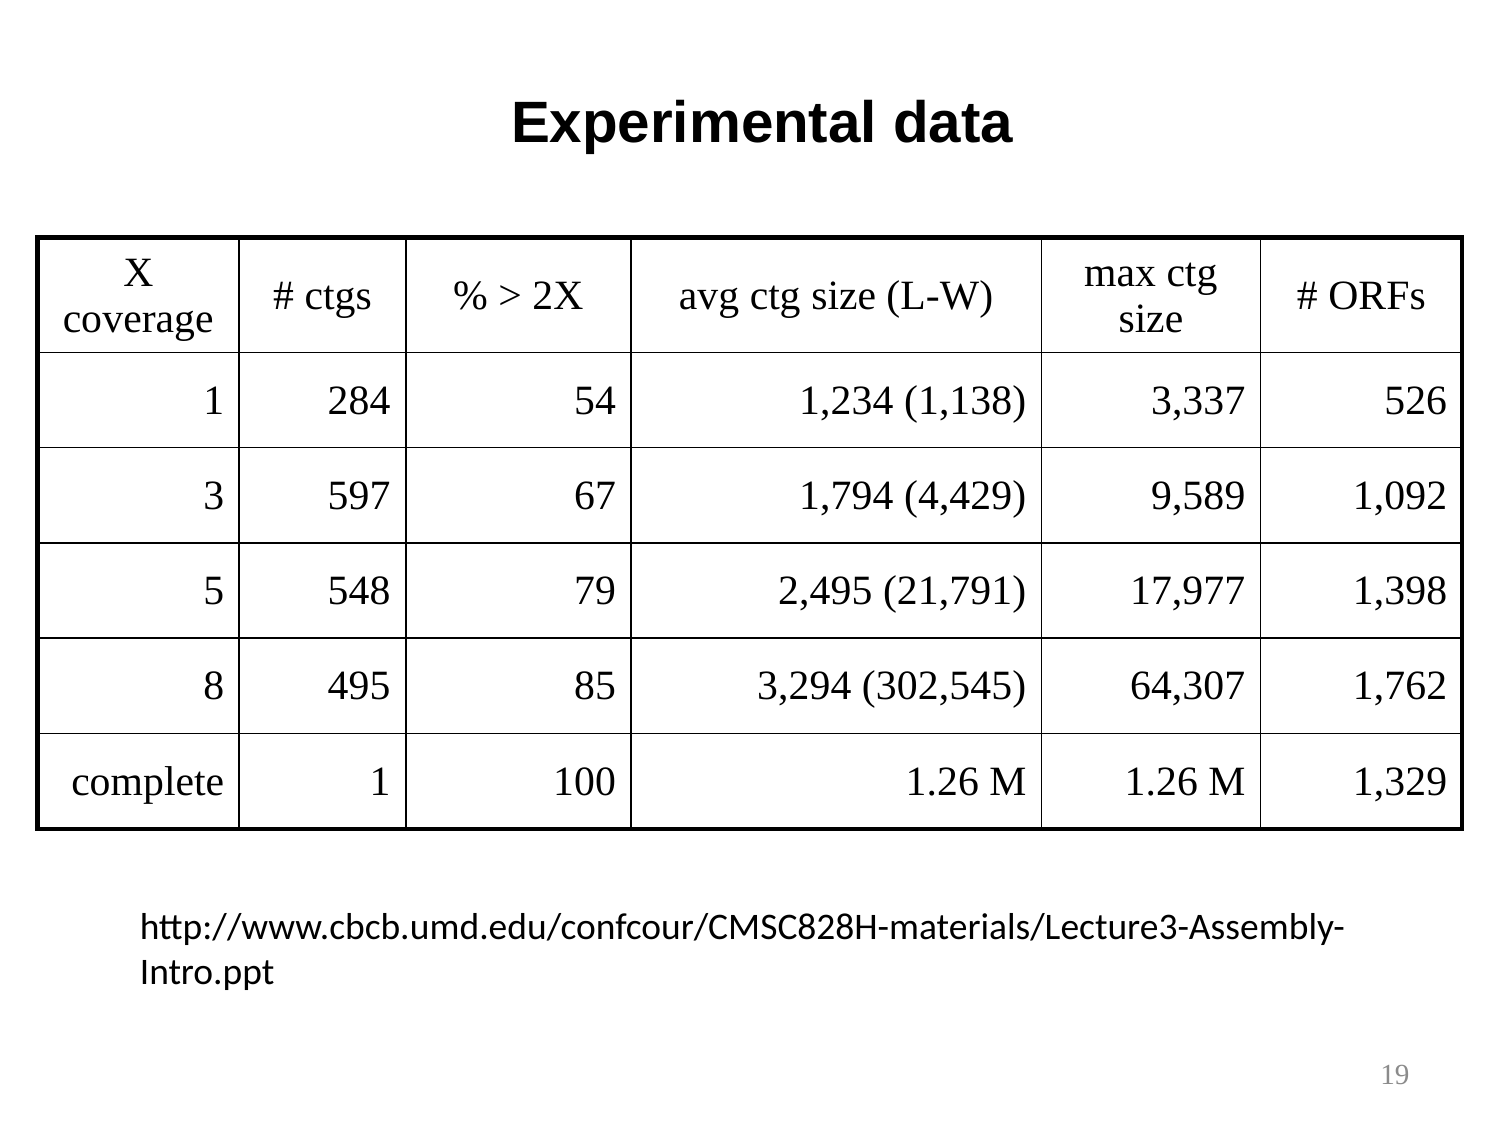

# Experimental data
| X coverage | # ctgs | % > 2X | avg ctg size (L-W) | max ctg size | # ORFs |
| --- | --- | --- | --- | --- | --- |
| 1 | 284 | 54 | 1,234 (1,138) | 3,337 | 526 |
| 3 | 597 | 67 | 1,794 (4,429) | 9,589 | 1,092 |
| 5 | 548 | 79 | 2,495 (21,791) | 17,977 | 1,398 |
| 8 | 495 | 85 | 3,294 (302,545) | 64,307 | 1,762 |
| complete | 1 | 100 | 1.26 M | 1.26 M | 1,329 |
http://www.cbcb.umd.edu/confcour/CMSC828H-materials/Lecture3-Assembly-Intro.ppt
19